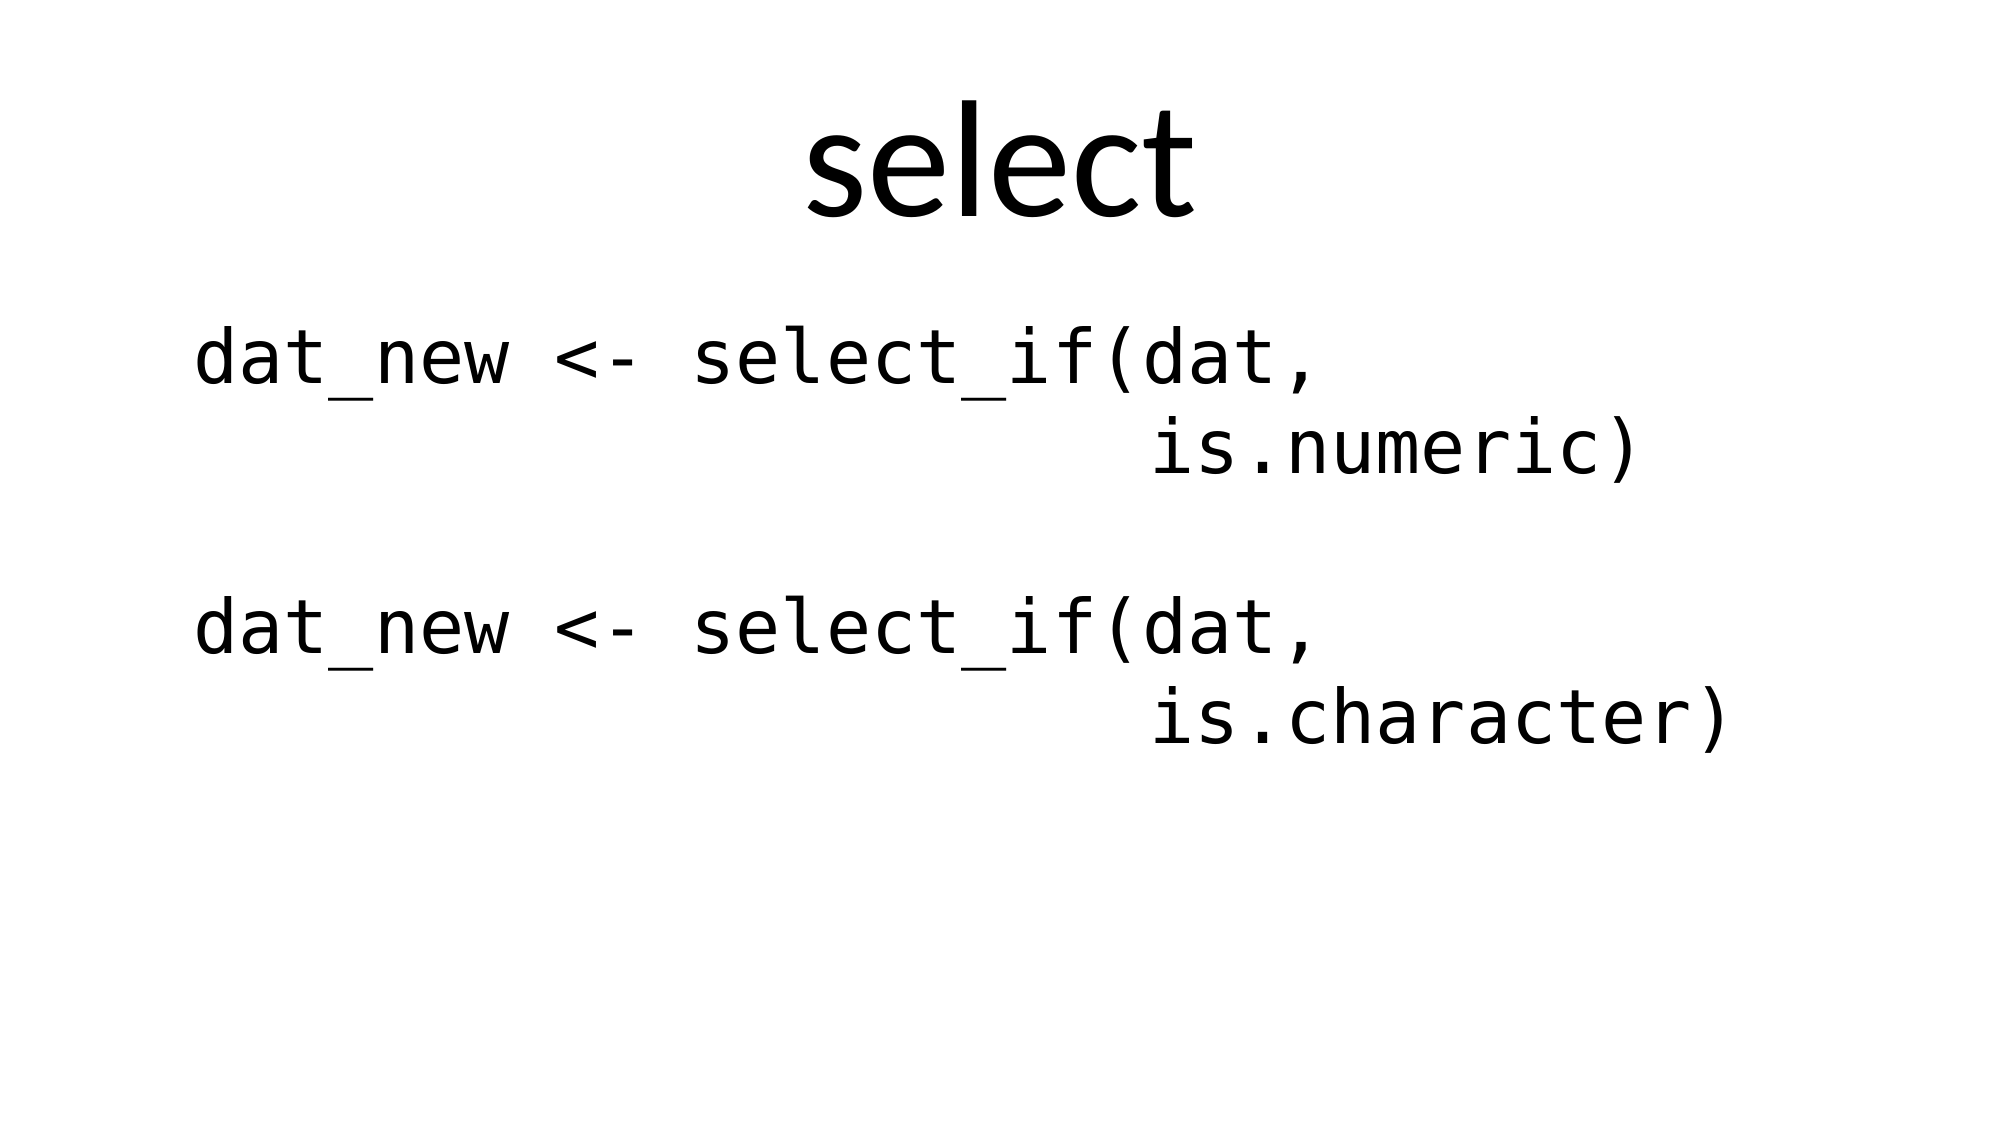

select
dat_new <- select_if(dat,
	is.numeric)

dat_new <- select_if(dat,
	is.character)